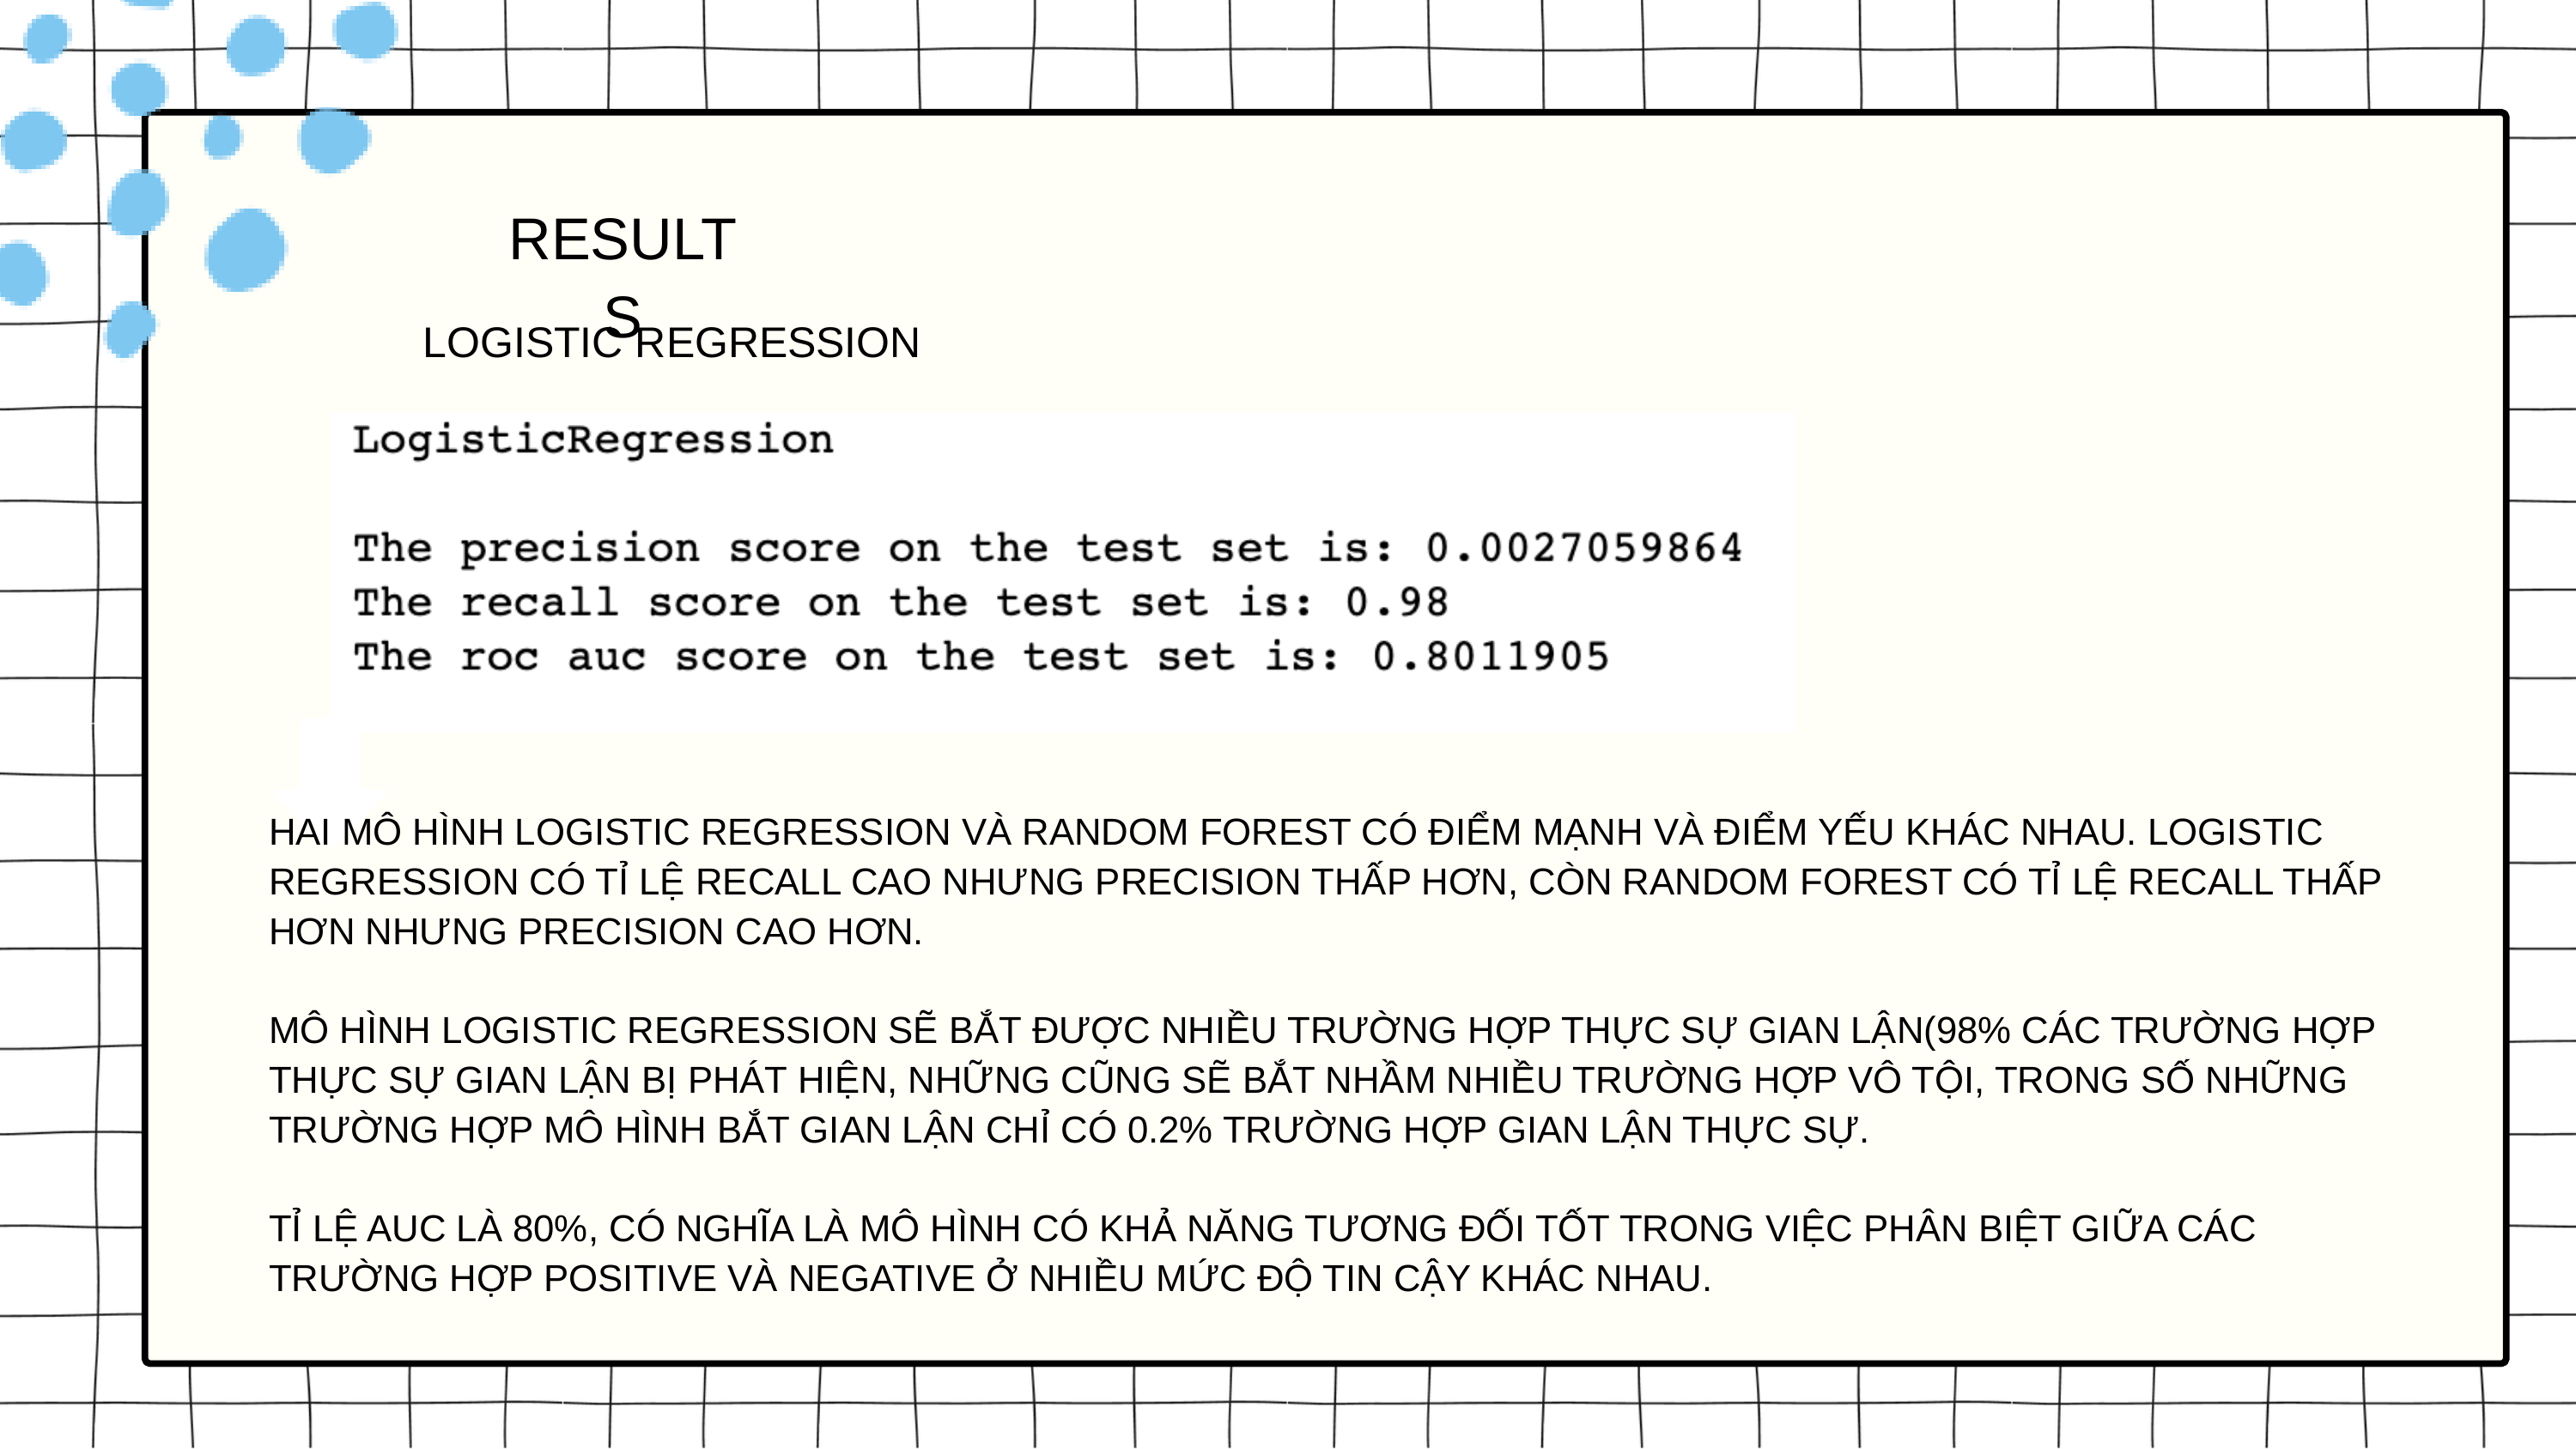

RESULTS

LOGISTIC REGRESSION

HAI MÔ HÌNH LOGISTIC REGRESSION VÀ RANDOM FOREST CÓ ĐIỂM MẠNH VÀ ĐIỂM YẾU KHÁC NHAU. LOGISTIC REGRESSION CÓ TỈ LỆ RECALL CAO NHƯNG PRECISION THẤP HƠN, CÒN RANDOM FOREST CÓ TỈ LỆ RECALL THẤP HƠN NHƯNG PRECISION CAO HƠN.

MÔ HÌNH LOGISTIC REGRESSION SẼ BẮT ĐƯỢC NHIỀU TRƯỜNG HỢP THỰC SỰ GIAN LẬN(98% CÁC TRƯỜNG HỢP THỰC SỰ GIAN LẬN BỊ PHÁT HIỆN, NHỮNG CŨNG SẼ BẮT NHẦM NHIỀU TRƯỜNG HỢP VÔ TỘI, TRONG SỐ NHỮNG TRƯỜNG HỢP MÔ HÌNH BẮT GIAN LẬN CHỈ CÓ 0.2% TRƯỜNG HỢP GIAN LẬN THỰC SỰ.

TỈ LỆ AUC LÀ 80%, CÓ NGHĨA LÀ MÔ HÌNH CÓ KHẢ NĂNG TƯƠNG ĐỐI TỐT TRONG VIỆC PHÂN BIỆT GIỮA CÁC TRƯỜNG HỢP POSITIVE VÀ NEGATIVE Ở NHIỀU MỨC ĐỘ TIN CẬY KHÁC NHAU.